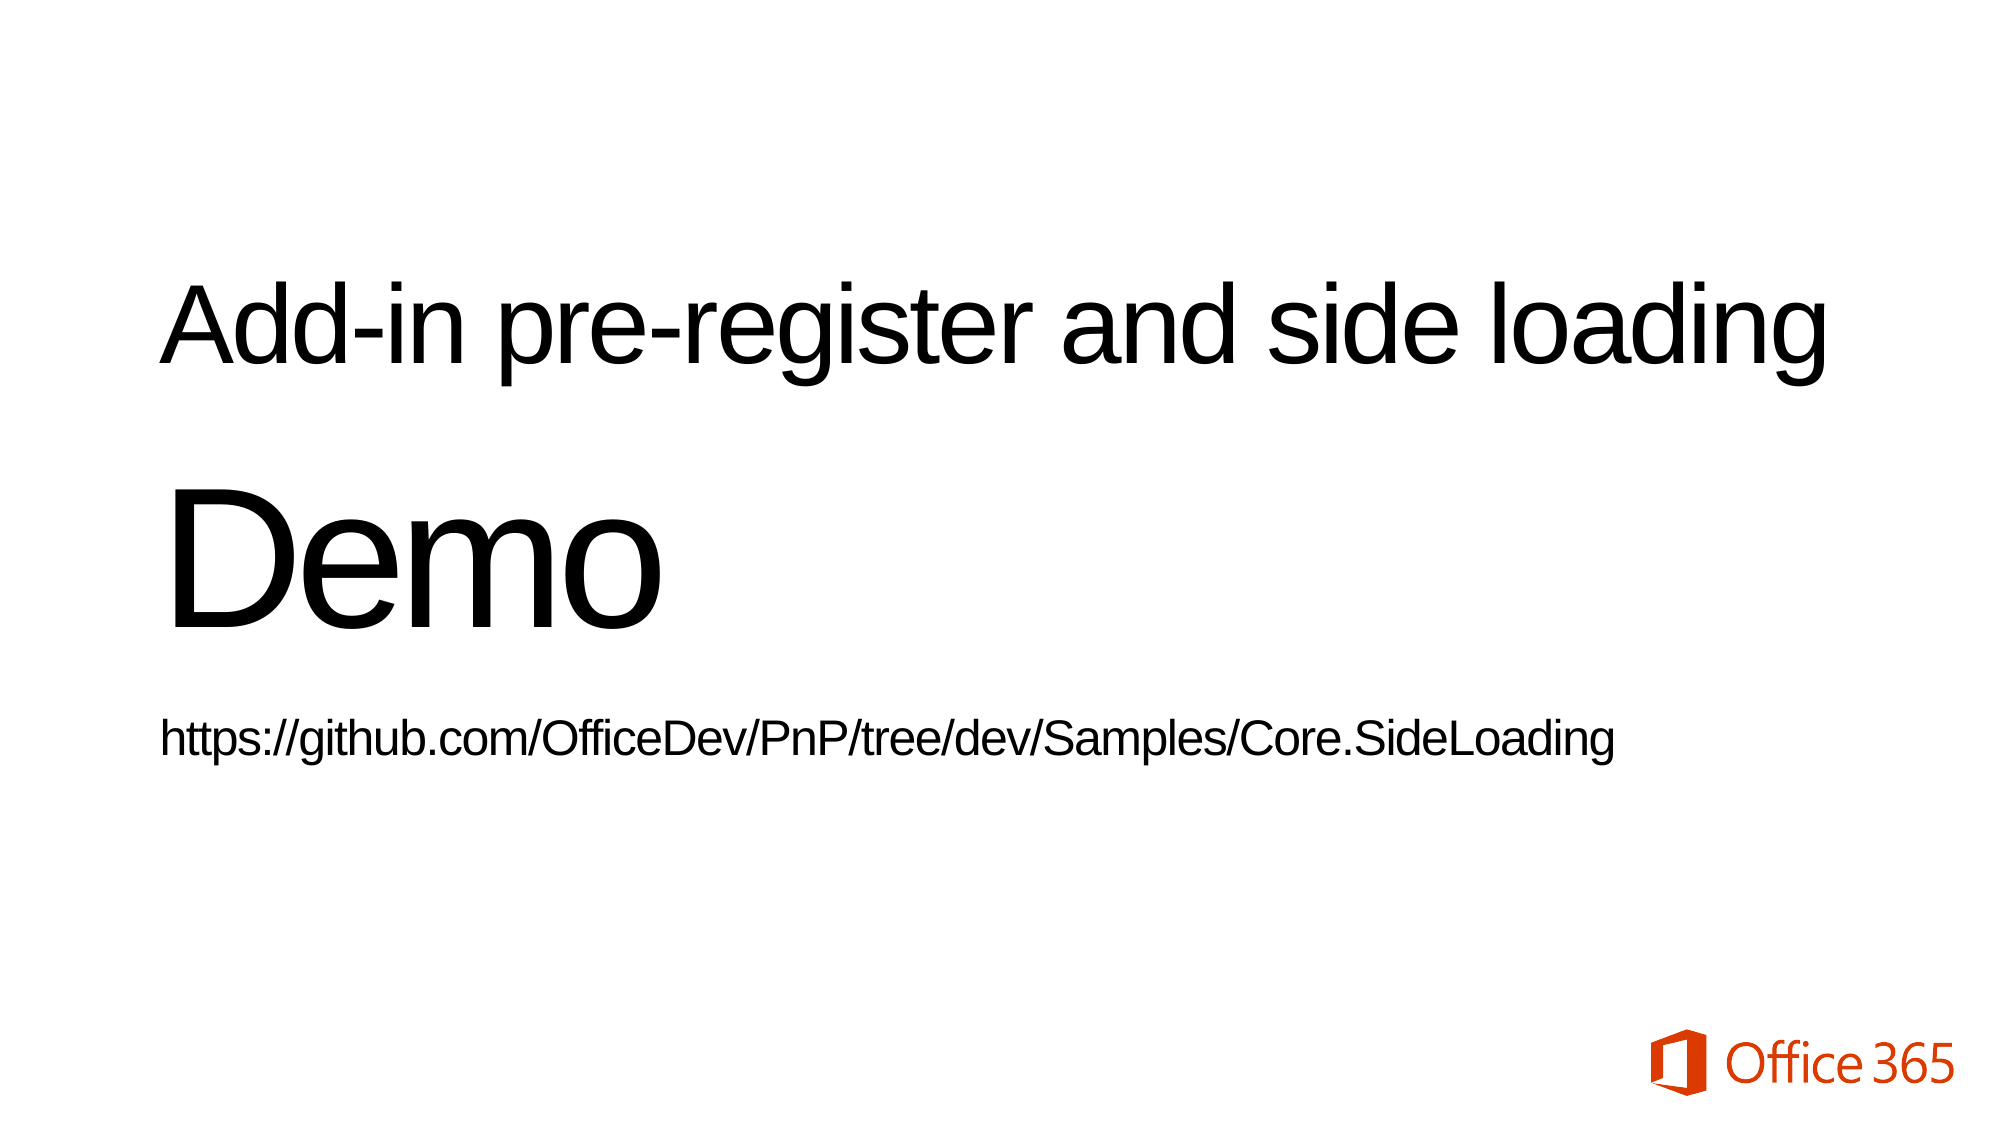

Add-in pre-register and side loading
Demo
https://github.com/OfficeDev/PnP/tree/dev/Samples/Core.SideLoading